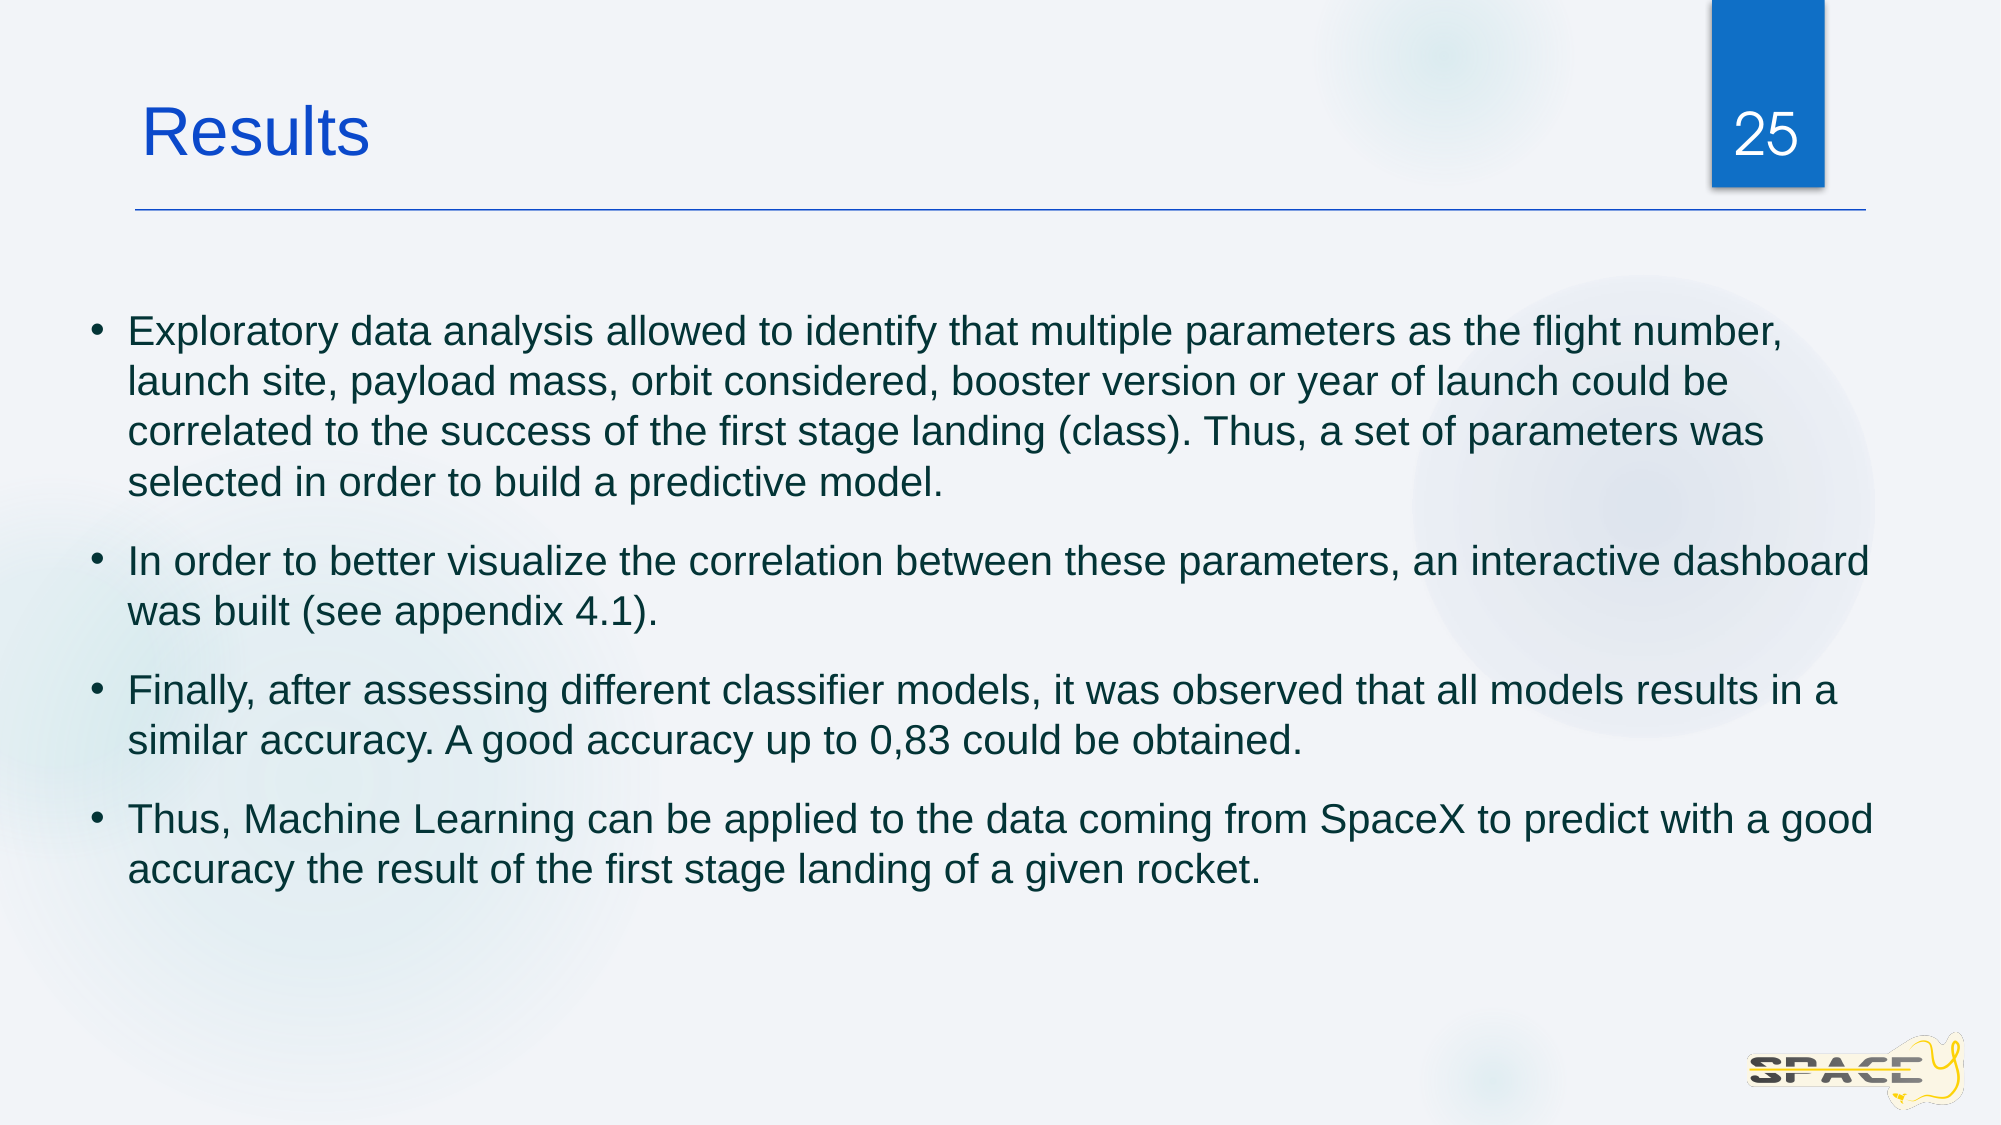

25
Results
Exploratory data analysis allowed to identify that multiple parameters as the flight number, launch site, payload mass, orbit considered, booster version or year of launch could be correlated to the success of the first stage landing (class). Thus, a set of parameters was selected in order to build a predictive model.
In order to better visualize the correlation between these parameters, an interactive dashboard was built (see appendix 4.1).
Finally, after assessing different classifier models, it was observed that all models results in a similar accuracy. A good accuracy up to 0,83 could be obtained.
Thus, Machine Learning can be applied to the data coming from SpaceX to predict with a good accuracy the result of the first stage landing of a given rocket.